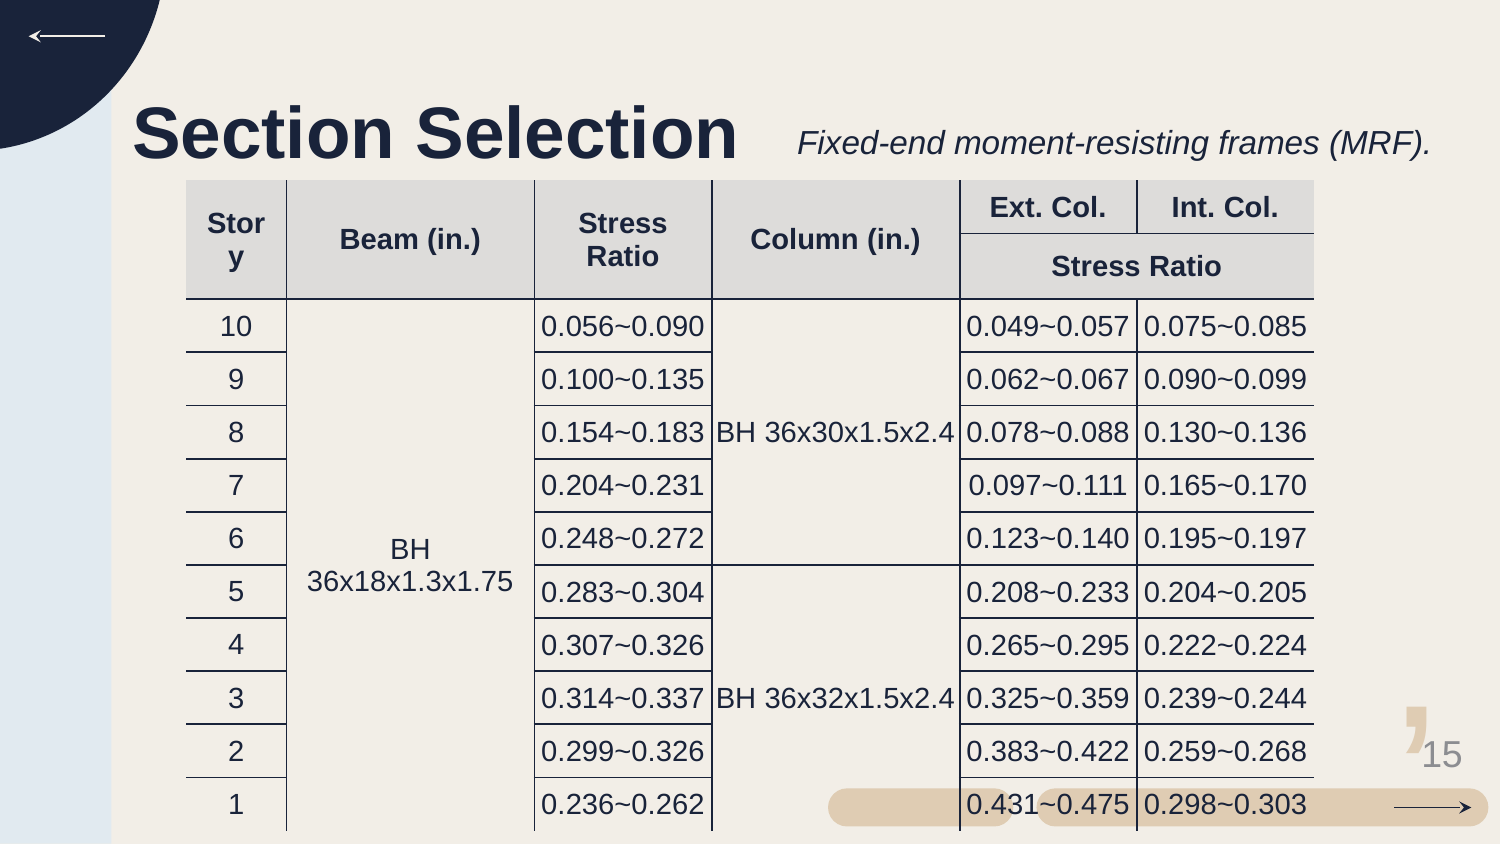

# Section Selection
Fixed-end moment-resisting frames (MRF).
| Story | Beam (in.) | Stress Ratio | Column (in.) | Ext. Col. | Int. Col. |
| --- | --- | --- | --- | --- | --- |
|  |  |  |  | Stress Ratio |  |
| 10 | BH 36x18x1.3x1.75 | 0.056~0.090 | BH 36x30x1.5x2.4 | 0.049~0.057 | 0.075~0.085 |
| 9 |  | 0.100~0.135 |  | 0.062~0.067 | 0.090~0.099 |
| 8 |  | 0.154~0.183 |  | 0.078~0.088 | 0.130~0.136 |
| 7 |  | 0.204~0.231 |  | 0.097~0.111 | 0.165~0.170 |
| 6 |  | 0.248~0.272 |  | 0.123~0.140 | 0.195~0.197 |
| 5 |  | 0.283~0.304 | BH 36x32x1.5x2.4 | 0.208~0.233 | 0.204~0.205 |
| 4 |  | 0.307~0.326 |  | 0.265~0.295 | 0.222~0.224 |
| 3 |  | 0.314~0.337 |  | 0.325~0.359 | 0.239~0.244 |
| 2 |  | 0.299~0.326 |  | 0.383~0.422 | 0.259~0.268 |
| 1 |  | 0.236~0.262 |  | 0.431~0.475 | 0.298~0.303 |
15